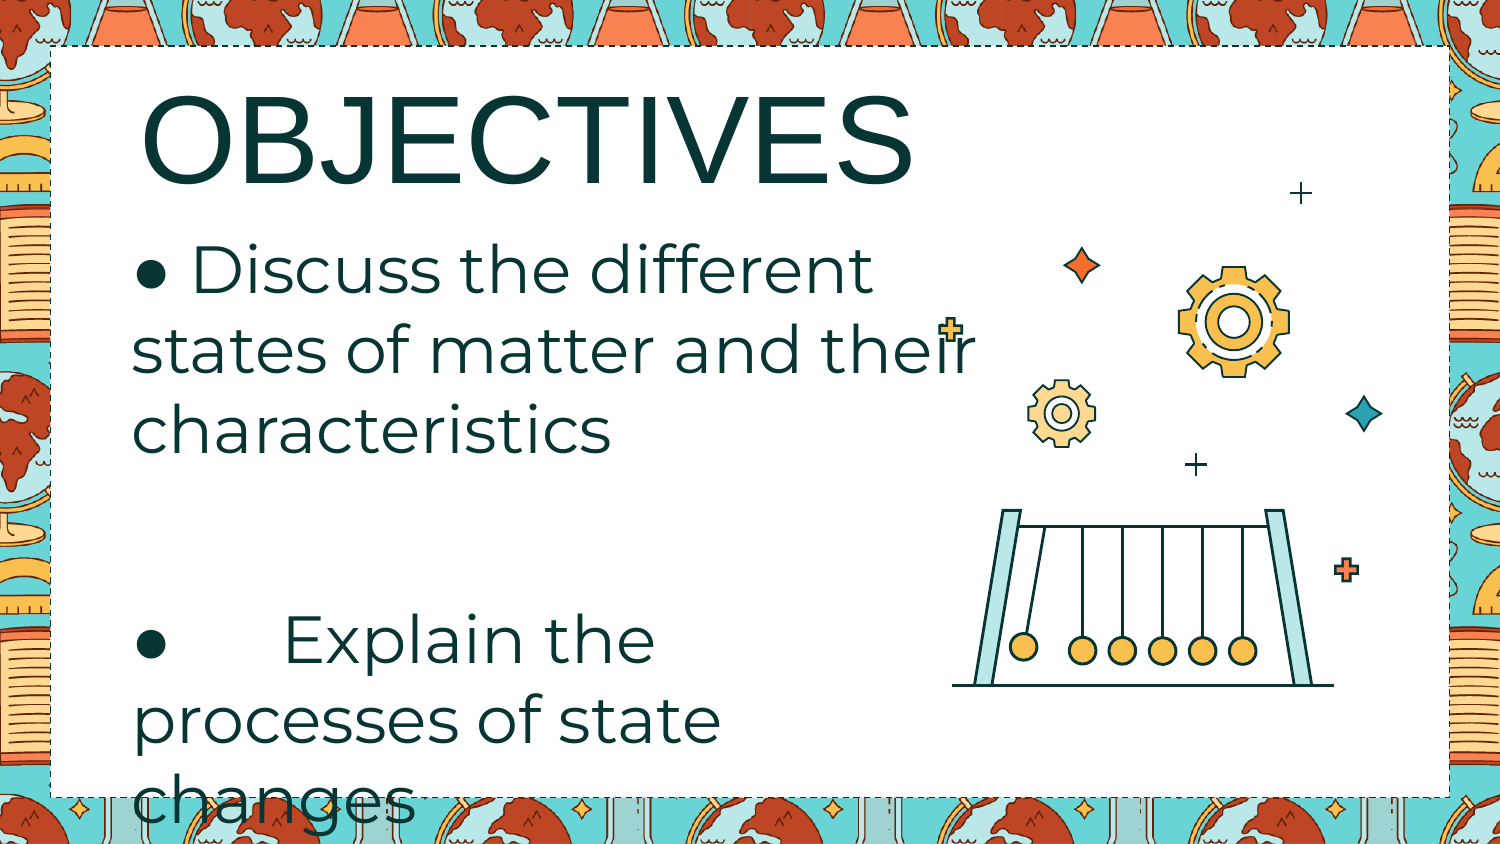

# OBJECTIVES

● Discuss the different states of matter and their characteristics

●	Explain the processes of state changes